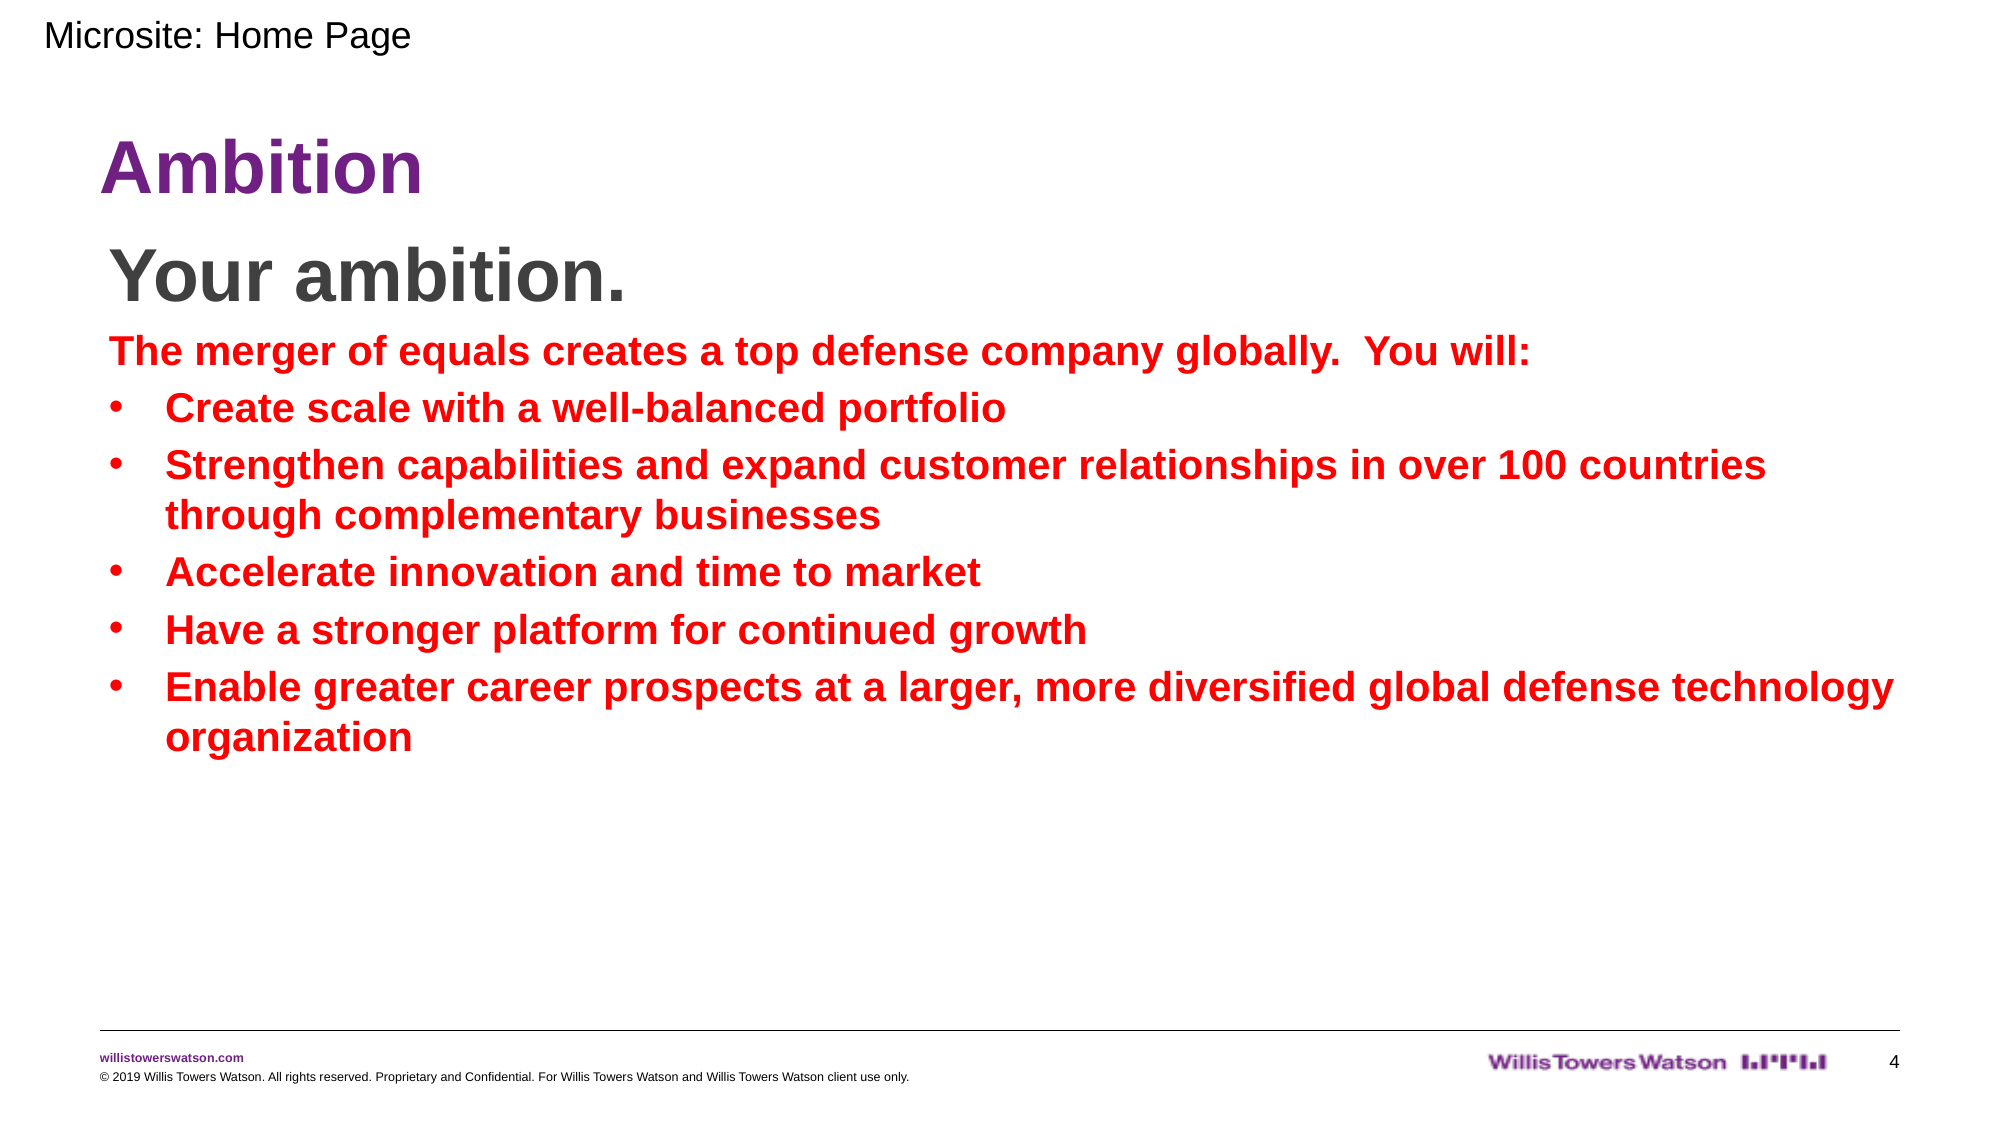

Microsite: Home Page
# Ambition
Your ambition.
The merger of equals creates a top defense company globally.  You will:
Create scale with a well-balanced portfolio
Strengthen capabilities and expand customer relationships in over 100 countries  through complementary businesses
Accelerate innovation and time to market
Have a stronger platform for continued growth
Enable greater career prospects at a larger, more diversified global defense technology organization
4
© 2019 Willis Towers Watson. All rights reserved. Proprietary and Confidential. For Willis Towers Watson and Willis Towers Watson client use only.